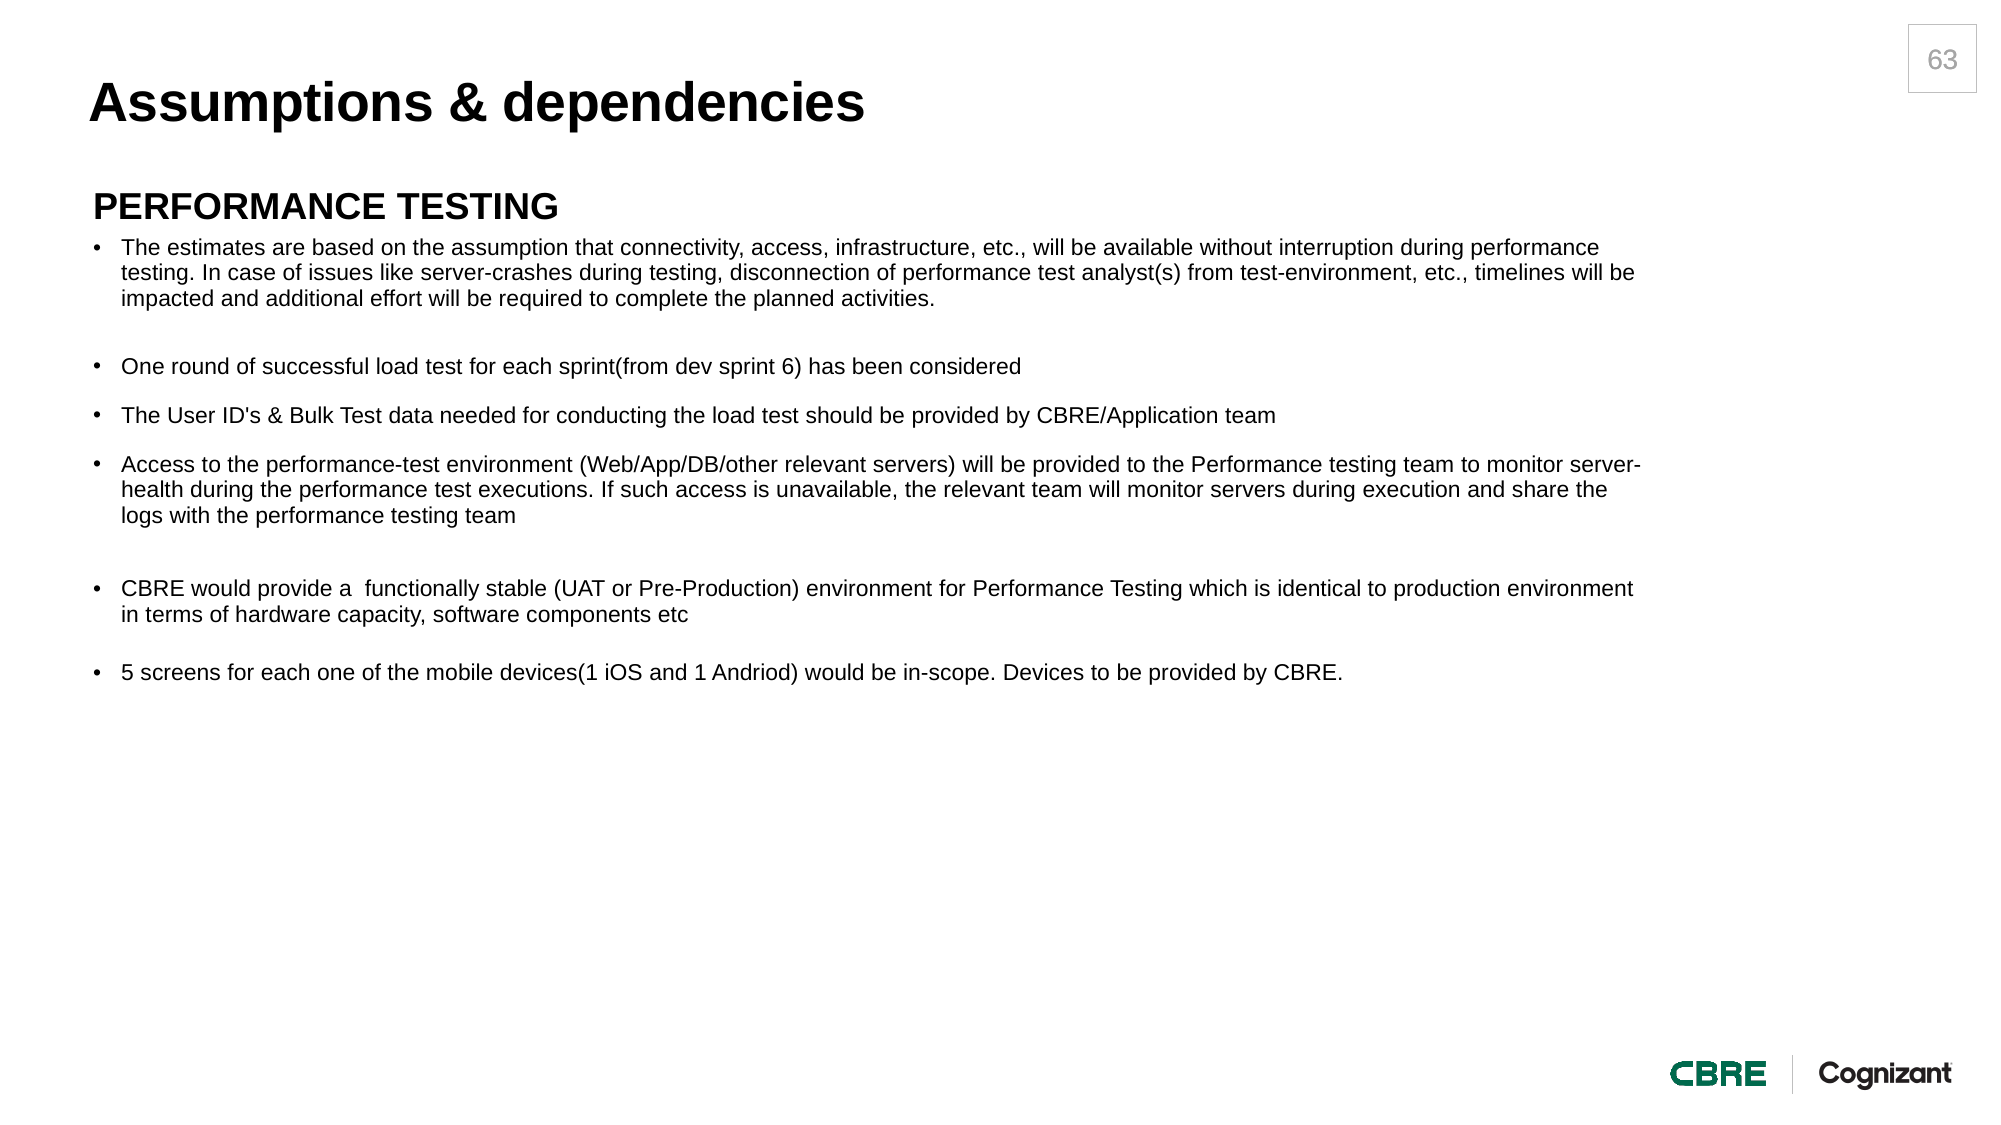

63
# Assumptions & dependencies
| PERFORMANCE TESTING |
| --- |
| The estimates are based on the assumption that connectivity, access, infrastructure, etc., will be available without interruption during performance testing. In case of issues like server-crashes during testing, disconnection of performance test analyst(s) from test-environment, etc., timelines will be impacted and additional effort will be required to complete the planned activities. |
| One round of successful load test for each sprint(from dev sprint 6) has been considered |
| The User ID's & Bulk Test data needed for conducting the load test should be provided by CBRE/Application team |
| Access to the performance-test environment (Web/App/DB/other relevant servers) will be provided to the Performance testing team to monitor server-health during the performance test executions. If such access is unavailable, the relevant team will monitor servers during execution and share the logs with the performance testing team |
| CBRE would provide a functionally stable (UAT or Pre-Production) environment for Performance Testing which is identical to production environment in terms of hardware capacity, software components etc |
| 5 screens for each one of the mobile devices(1 iOS and 1 Andriod) would be in-scope. Devices to be provided by CBRE. |